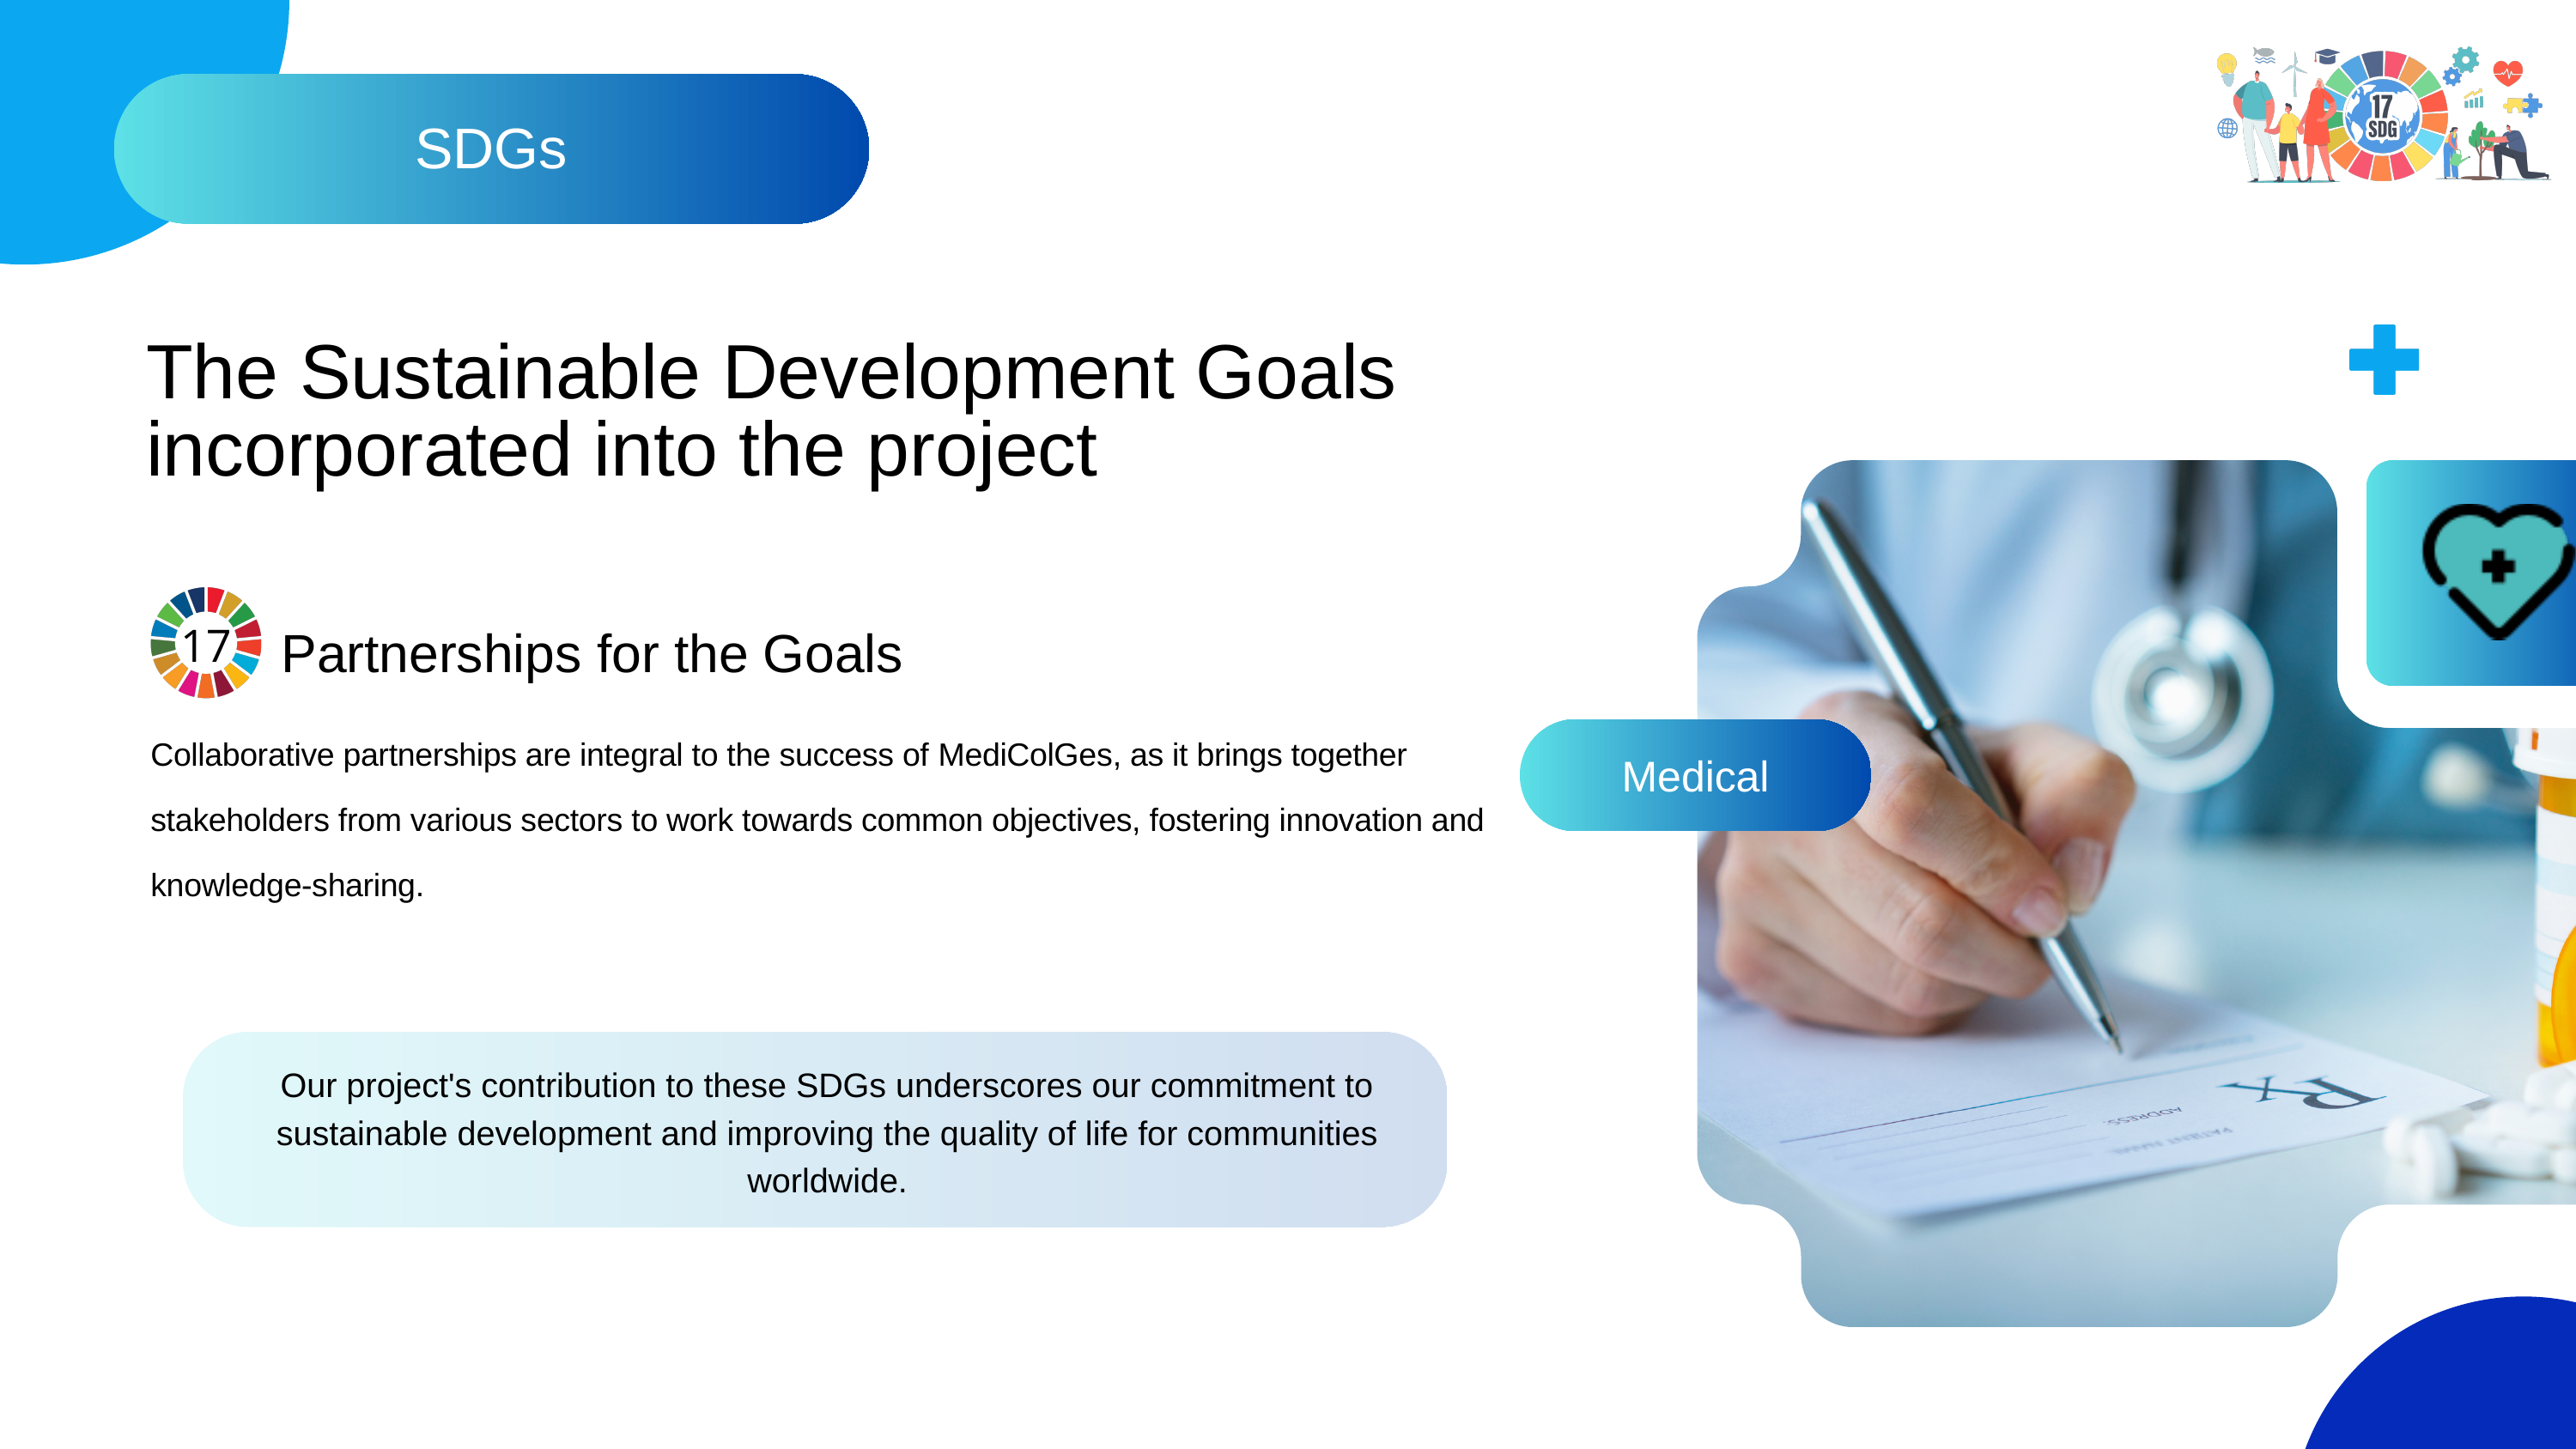

SDGs

The Sustainable Development Goals incorporated into the project

17
Partnerships for the Goals
Collaborative partnerships are integral to the success of MediColGes, as it brings together stakeholders from various sectors to work towards common objectives, fostering innovation and knowledge-sharing.

Medical

Our project's contribution to these SDGs underscores our commitment to sustainable development and improving the quality of life for communities worldwide.